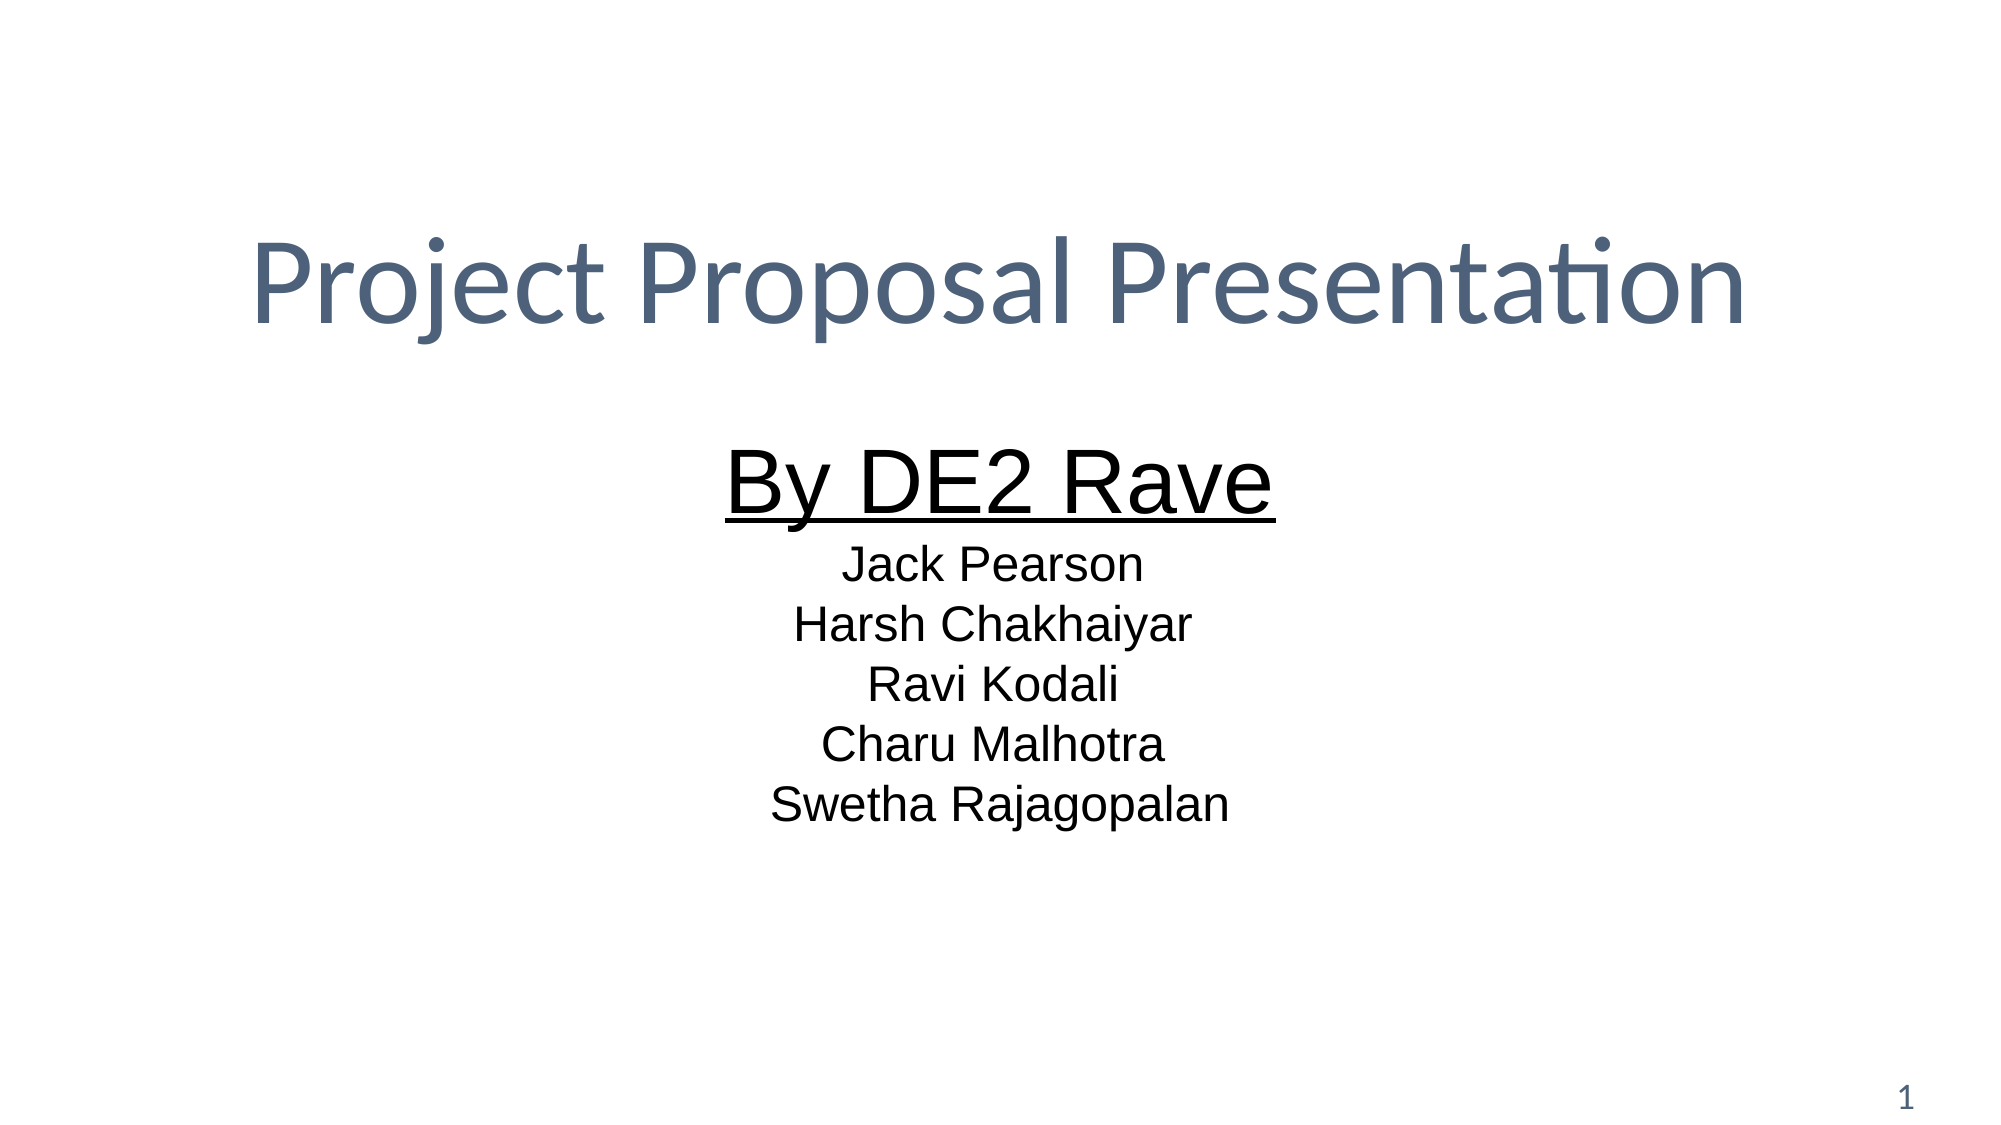

# Project Proposal Presentation
By DE2 Rave
Jack Pearson
Harsh Chakhaiyar
Ravi Kodali
Charu Malhotra
Swetha Rajagopalan
1